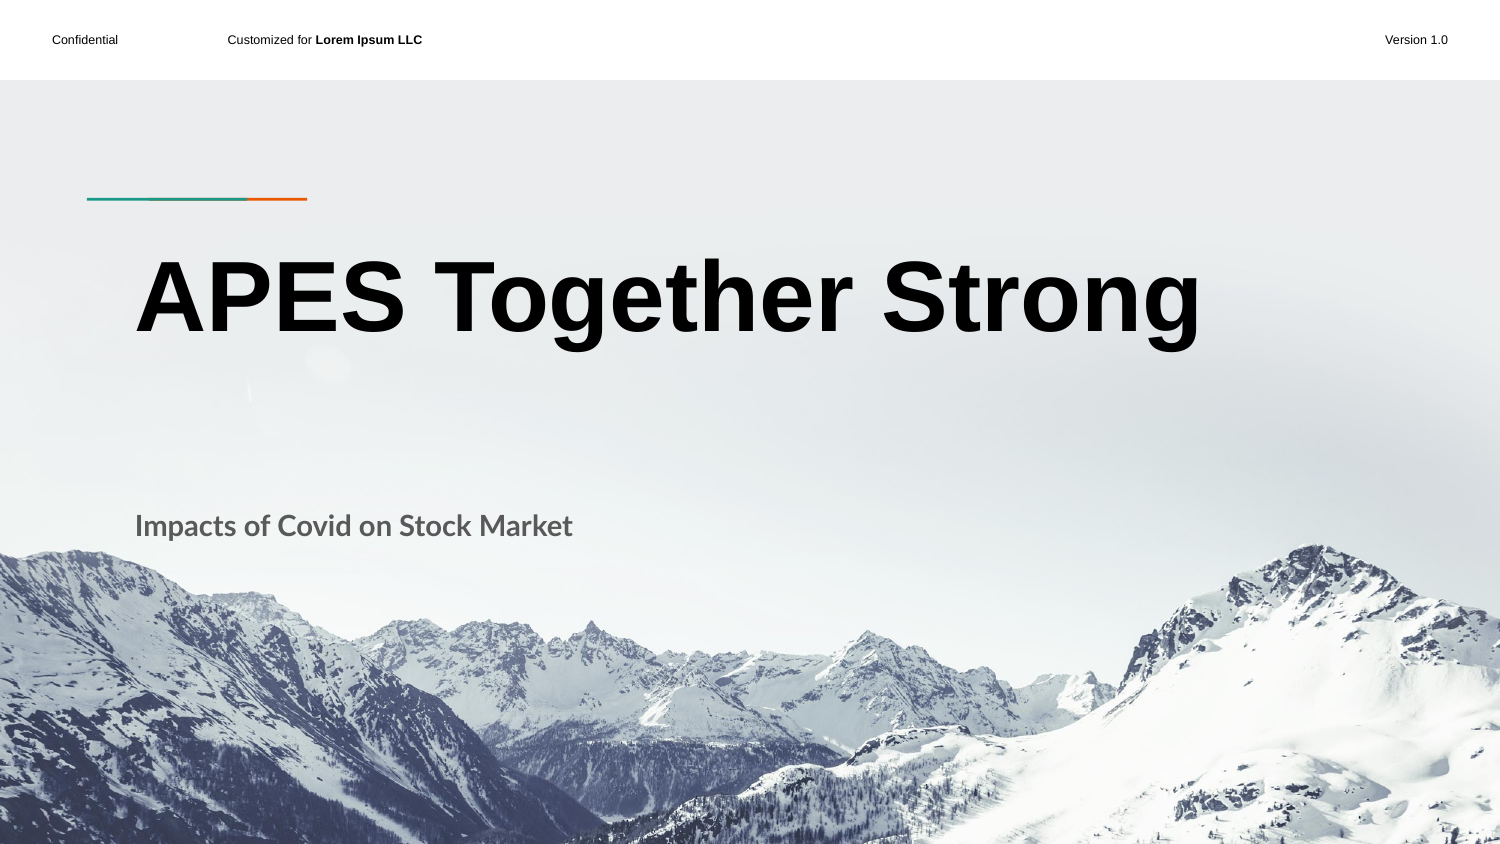

# APES Together Strong
Impacts of Covid on Stock Market